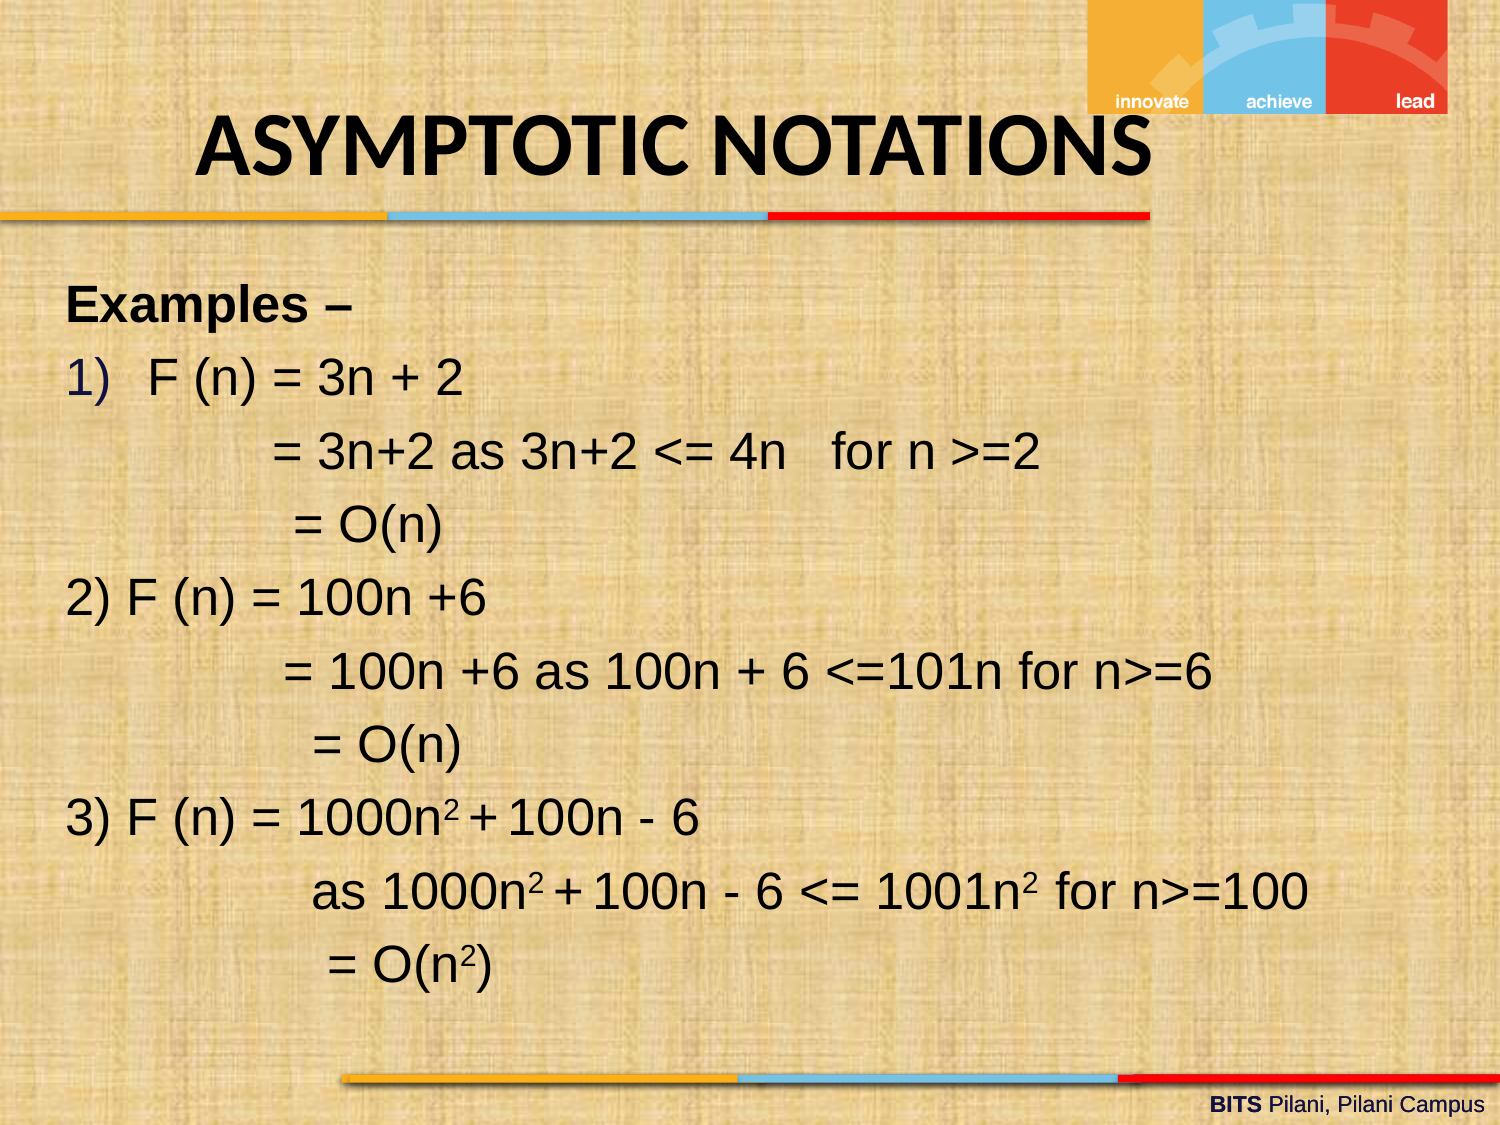

ASYMPTOTIC NOTATIONS
Examples –
F (n) = 3n + 2
	     = 3n+2 as 3n+2 <= 4n   for n >=2
	            = Ο(n)
2) F (n) = 100n +6
		  = 100n +6 as 100n + 6 <=101n for n>=6
		    = Ο(n)
3) F (n) = 1000n2 + 100n - 6
                 as 1000n2 + 100n - 6 <= 1001n2  for n>=100
		     = Ο(n2)